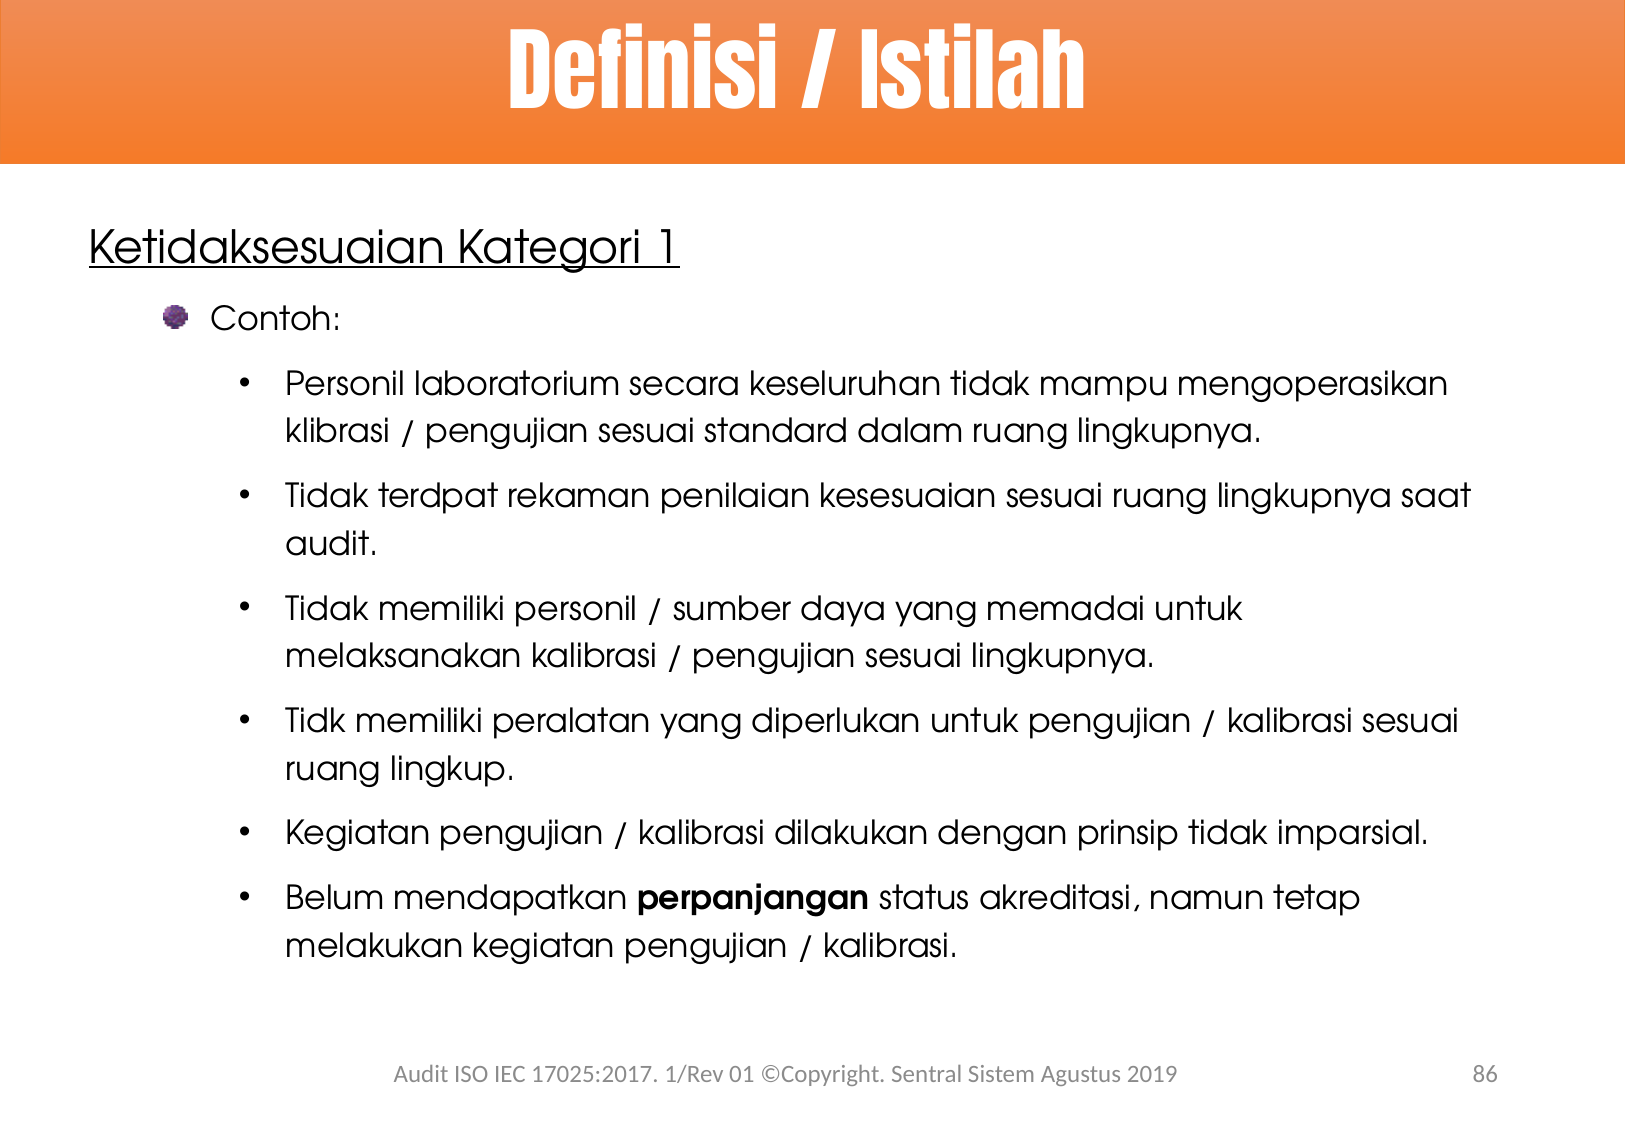

Definisi / Istilah
Ketidaksesuaian Kategori 1
Contoh:
Personil laboratorium secara keseluruhan tidak mampu mengoperasikan klibrasi / pengujian sesuai standard dalam ruang lingkupnya.
Tidak terdpat rekaman penilaian kesesuaian sesuai ruang lingkupnya saat audit.
Tidak memiliki personil / sumber daya yang memadai untuk melaksanakan kalibrasi / pengujian sesuai lingkupnya.
Tidk memiliki peralatan yang diperlukan untuk pengujian / kalibrasi sesuai ruang lingkup.
Kegiatan pengujian / kalibrasi dilakukan dengan prinsip tidak imparsial.
Belum mendapatkan perpanjangan status akreditasi, namun tetap melakukan kegiatan pengujian / kalibrasi.
Audit ISO IEC 17025:2017. 1/Rev 01 ©Copyright. Sentral Sistem Agustus 2019
86